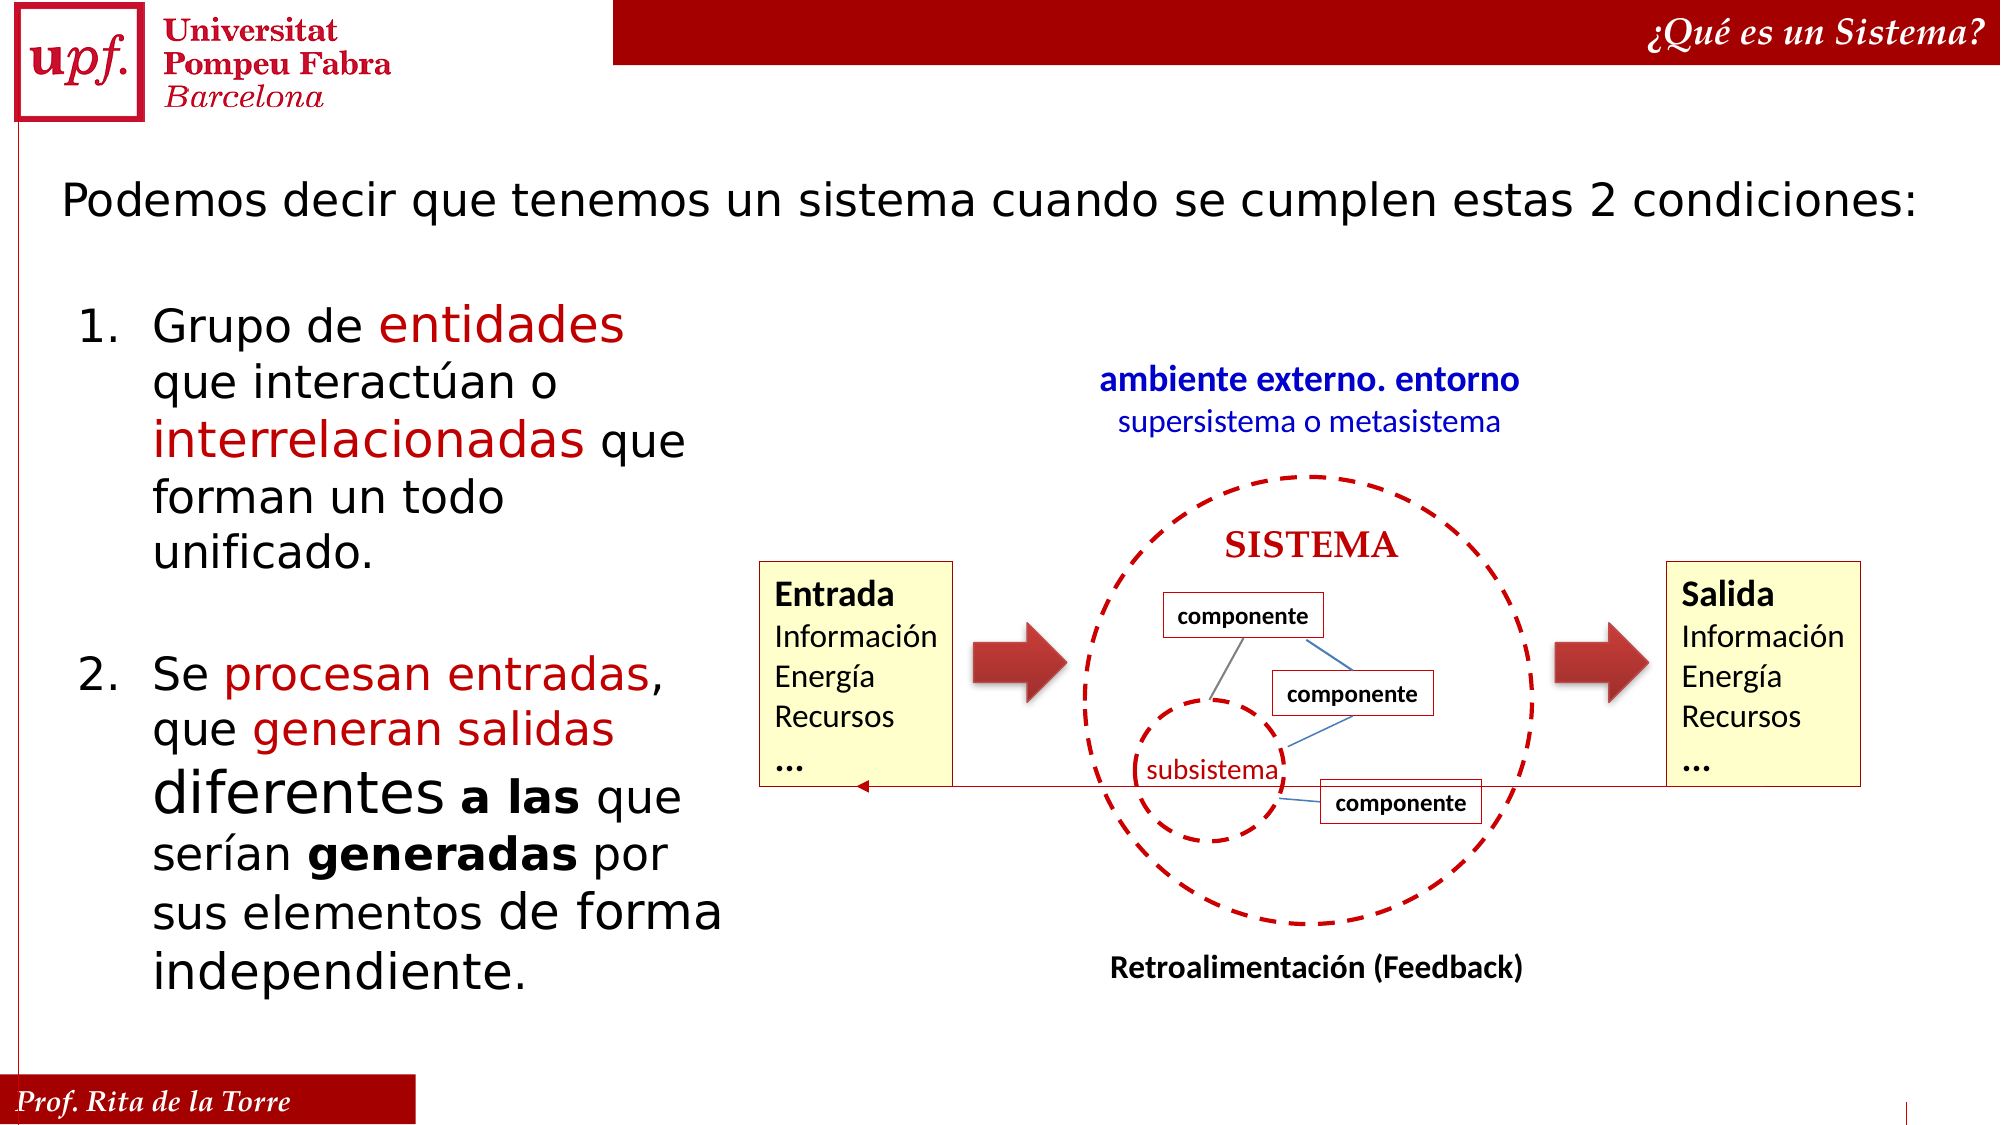

# ¿Qué es un Sistema?
Podemos decir que tenemos un sistema cuando se cumplen estas 2 condiciones:
Grupo de entidades
que interactúan o interrelacionadas que forman un todo unificado.
Se procesan entradas, que generan salidas diferentes a las que serían generadas por sus elementos de forma independiente.
ambiente externo. entorno
supersistema o metasistema

SISTEMA
componente
componente

subsistema
componente
Entrada
Información
Energía
Recursos
...
Salida
Información
Energía
Recursos
...

Retroalimentación (Feedback)